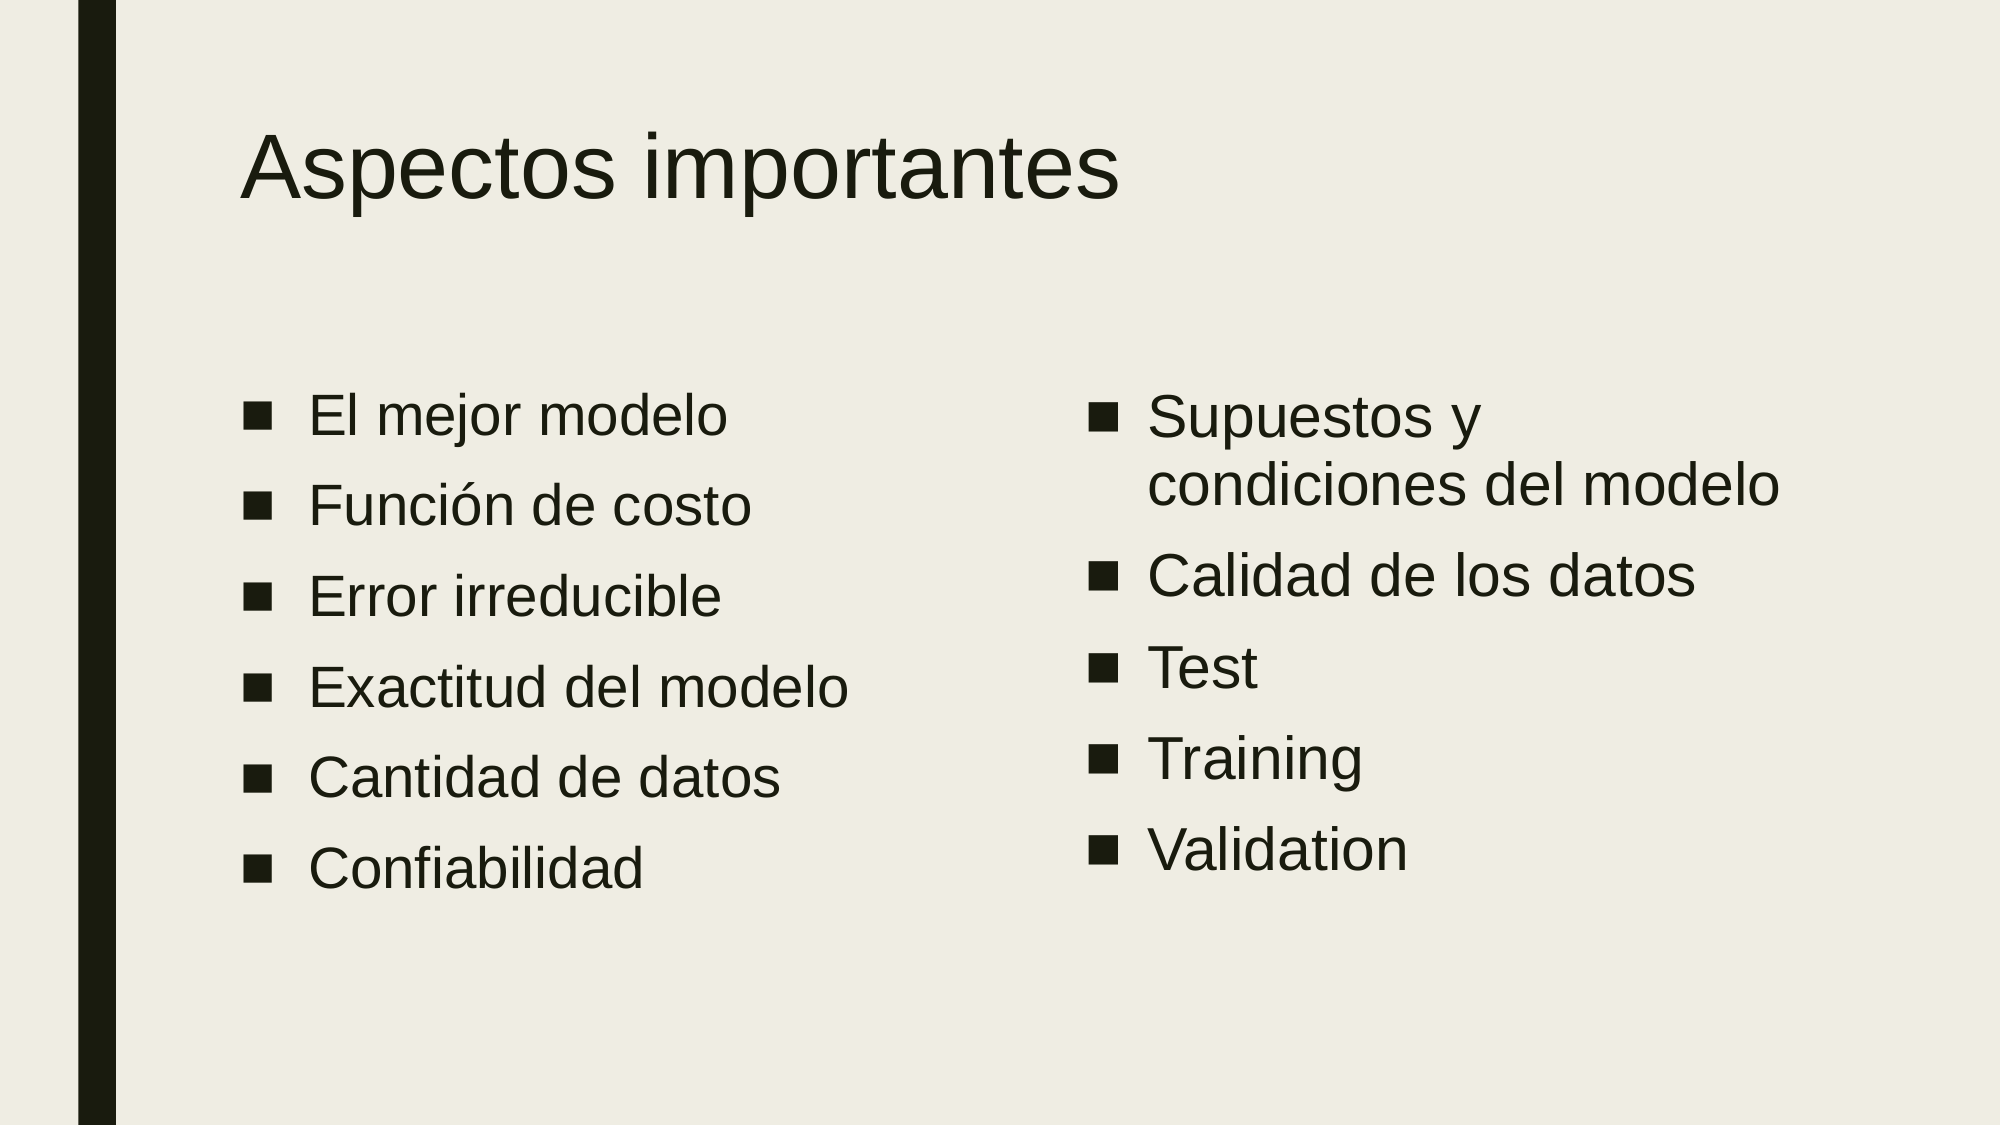

# Aspectos importantes
El mejor modelo
Función de costo
Error irreducible
Exactitud del modelo
Cantidad de datos
Confiabilidad
Supuestos y condiciones del modelo
Calidad de los datos
Test
Training
Validation